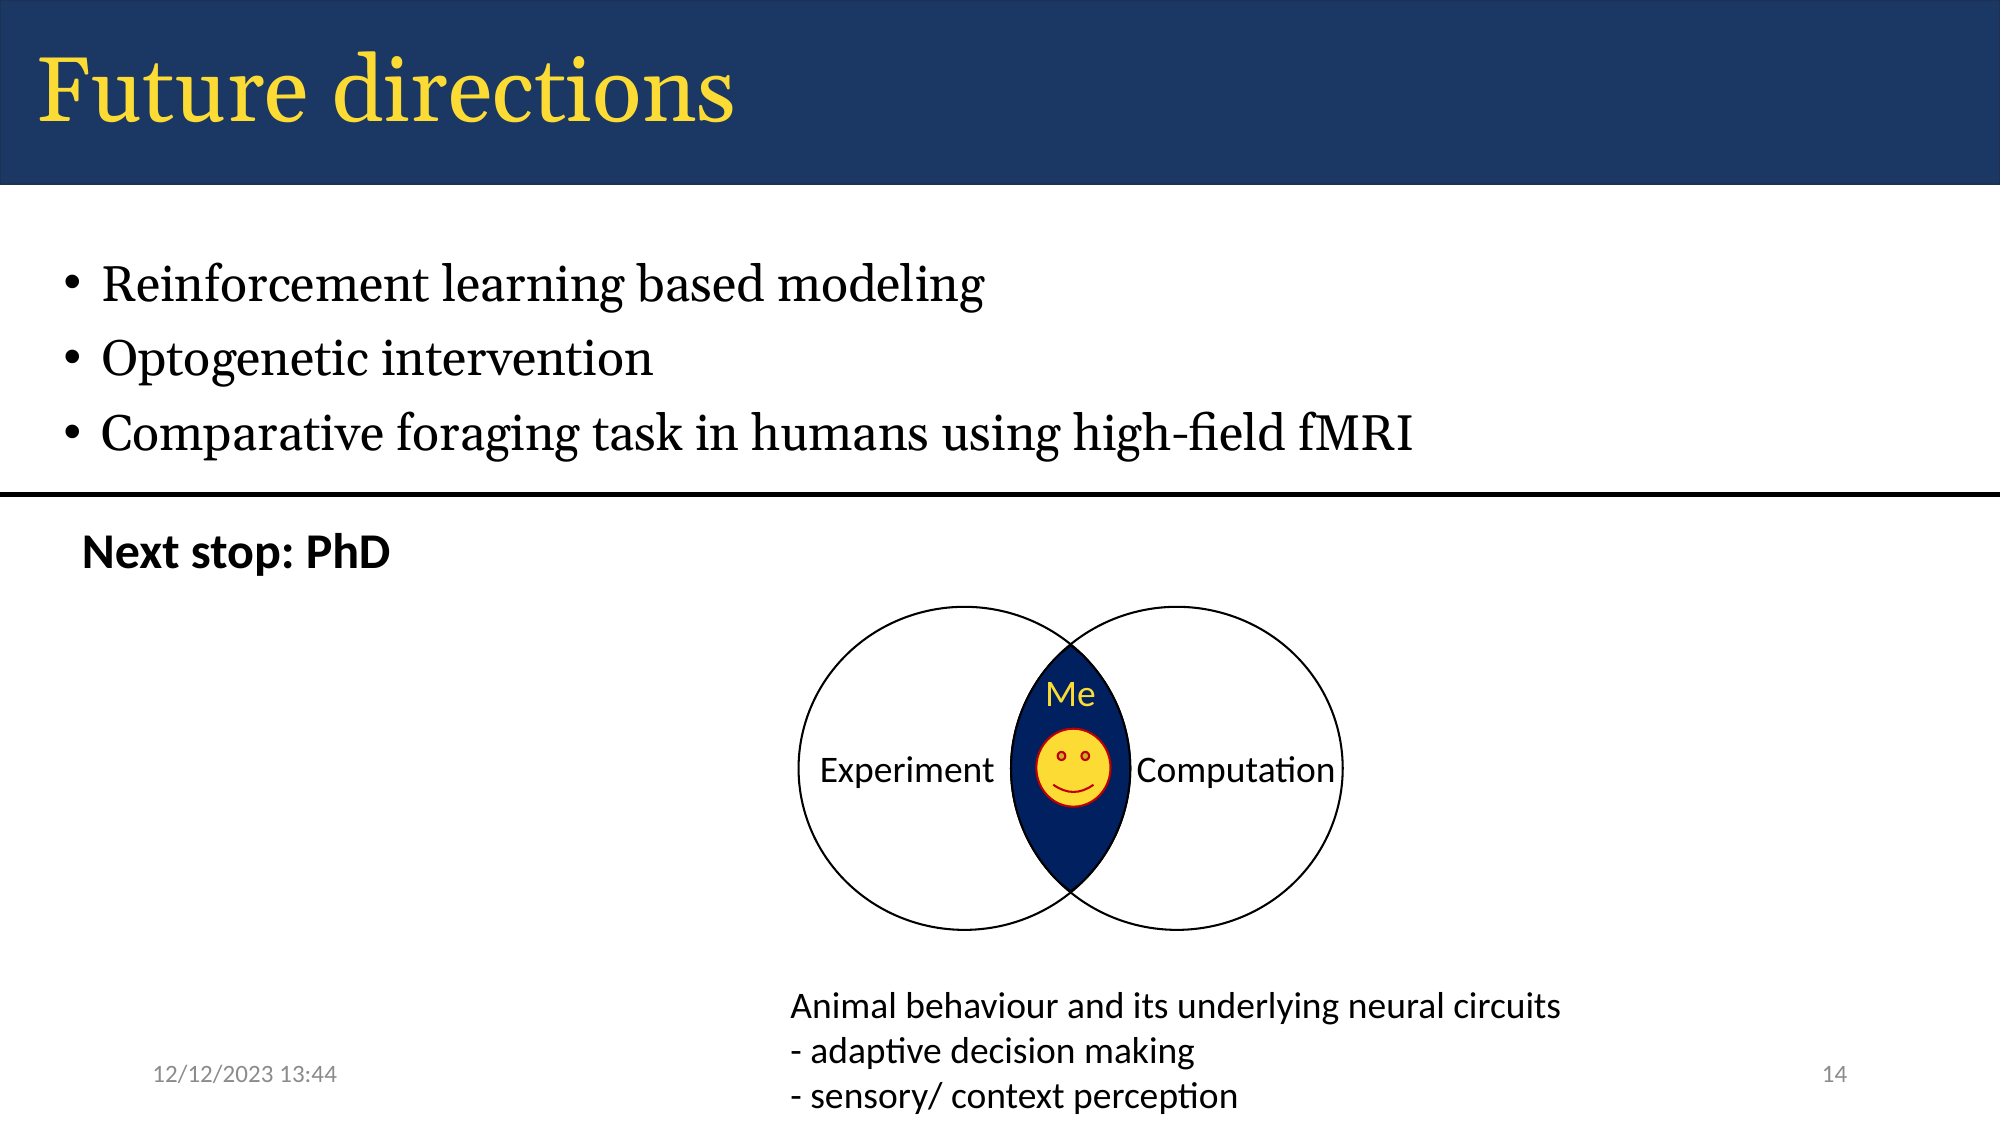

Future directions
Reinforcement learning based modeling
Optogenetic intervention
Comparative foraging task in humans using high-field fMRI
Next stop: PhD

Computation

Experiment

Me

Animal behaviour and its underlying neural circuits
- adaptive decision making
- sensory/ context perception
12/12/2023 13:44
14